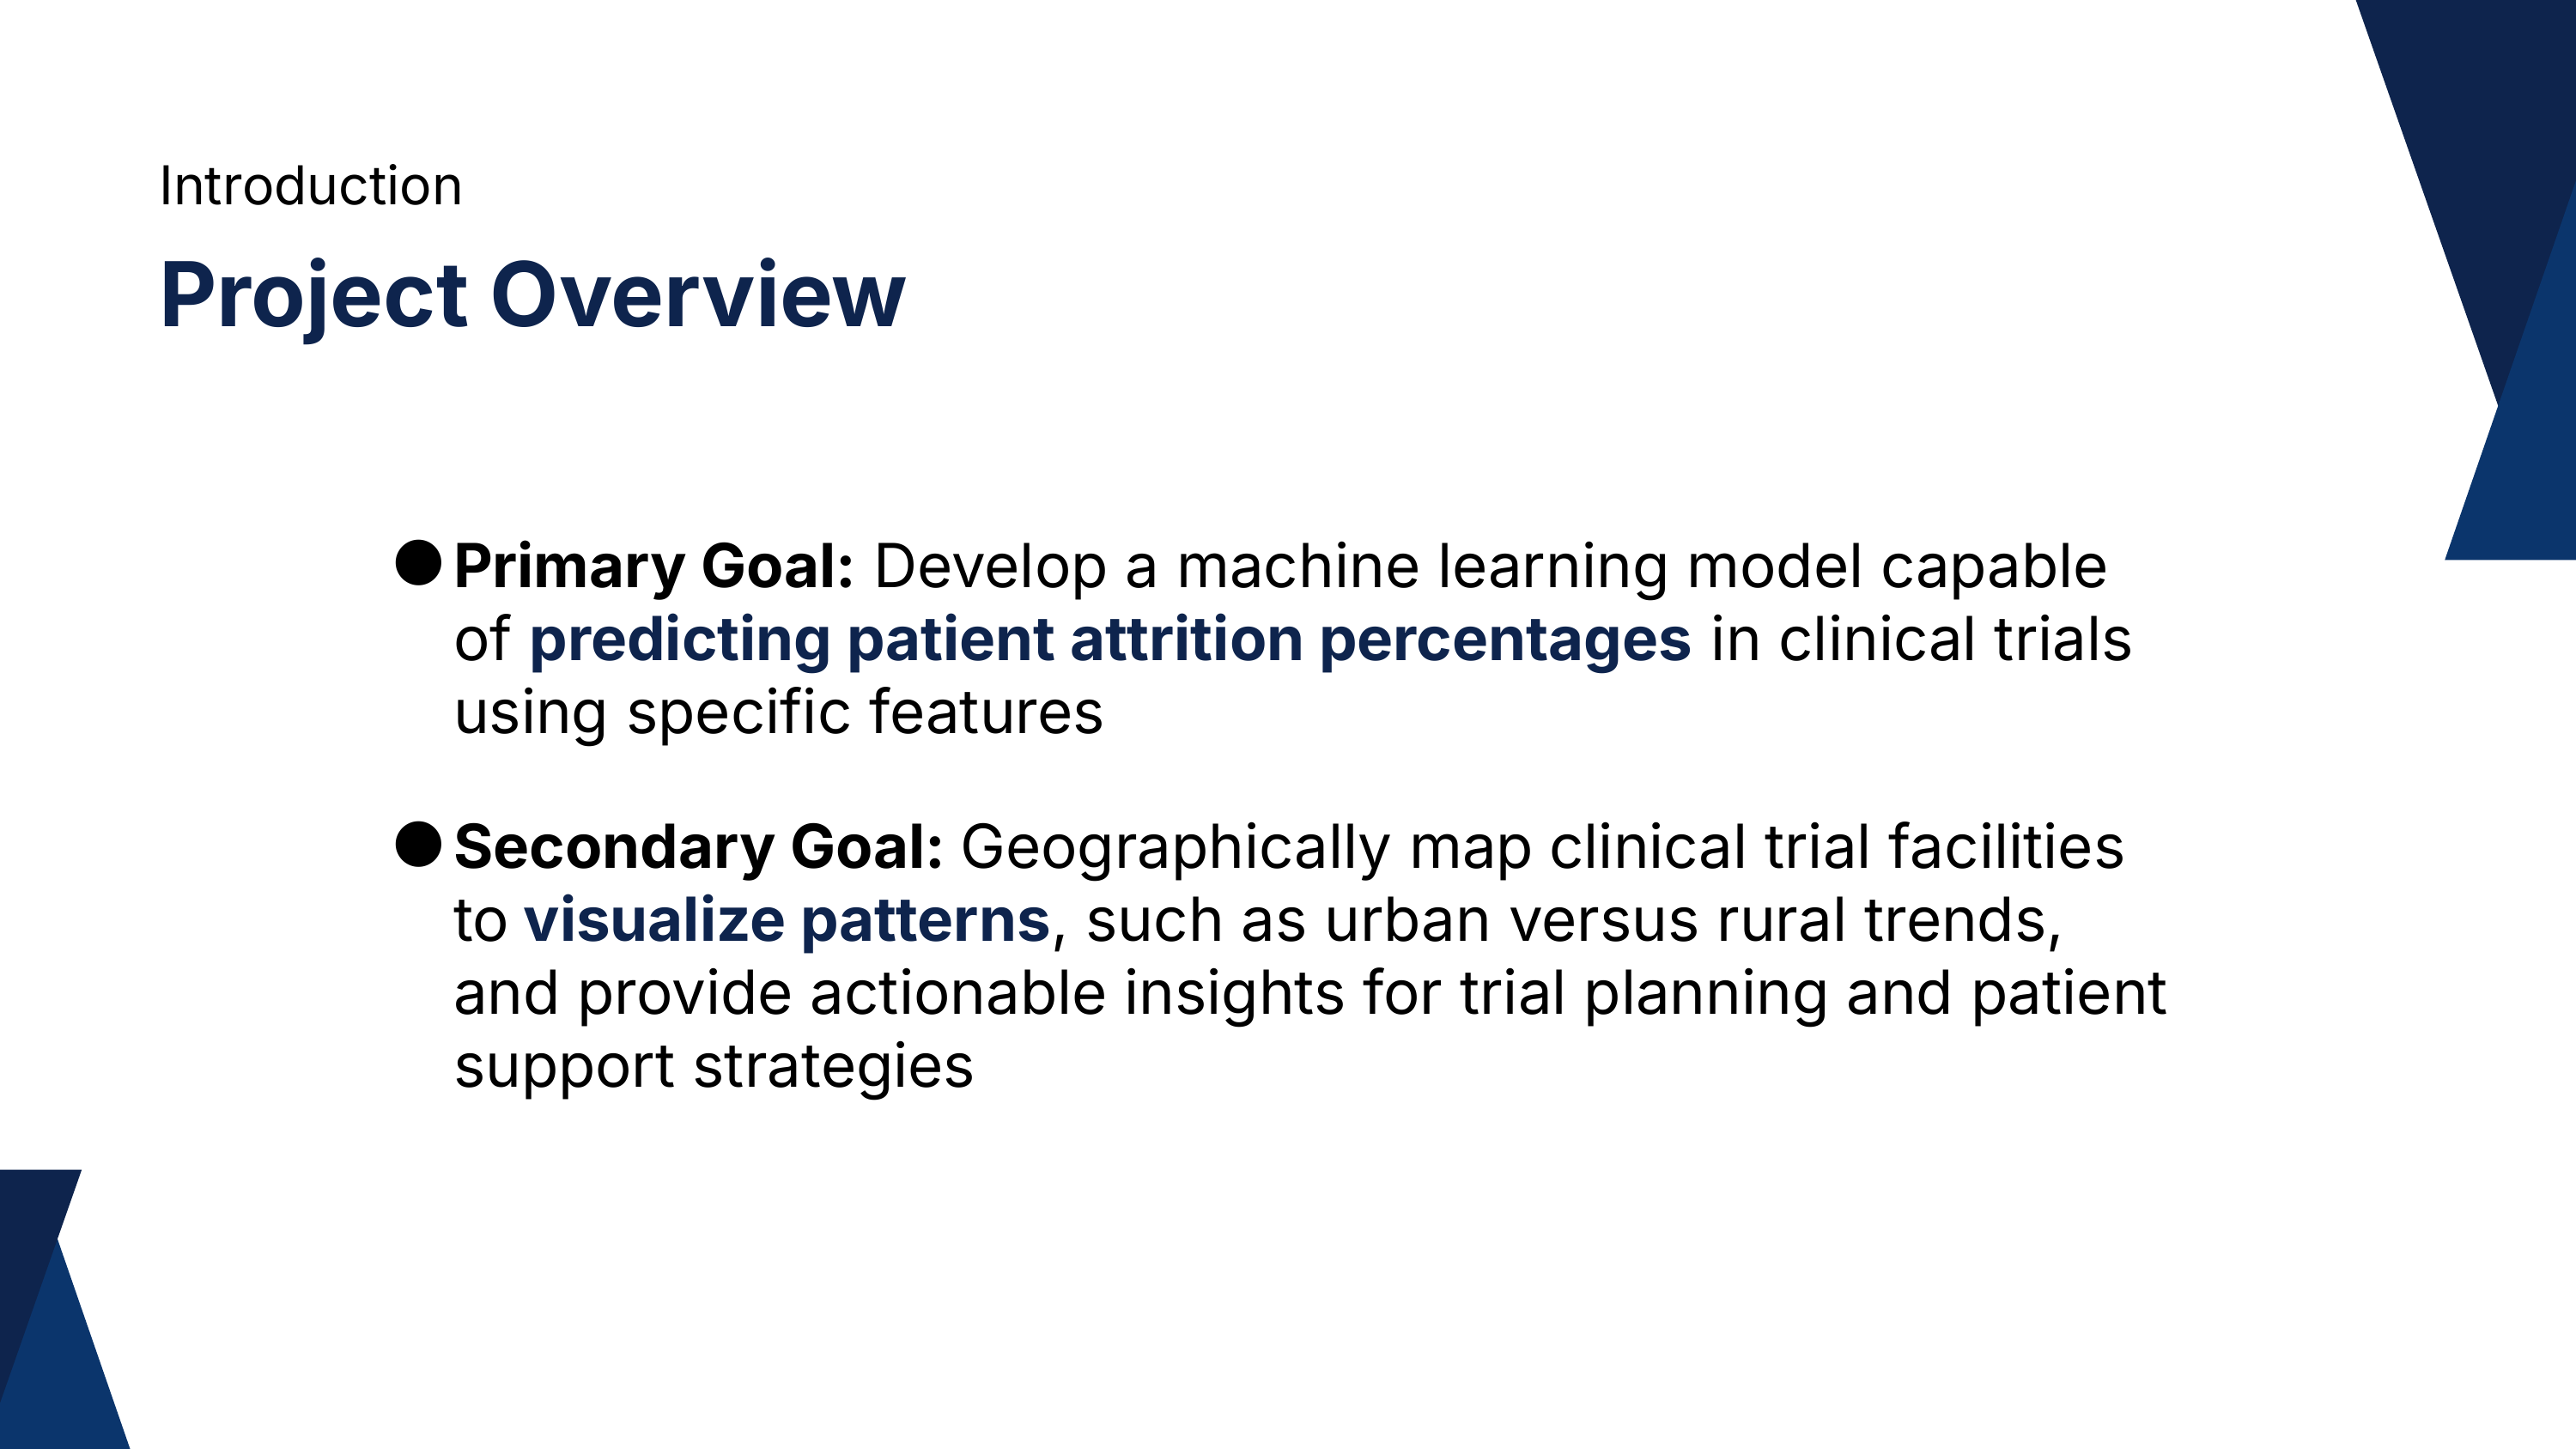

Introduction

Project Overview
Primary Goal: Develop a machine learning model capable of predicting patient attrition percentages in clinical trials using specific features
Secondary Goal: Geographically map clinical trial facilities to visualize patterns, such as urban versus rural trends, and provide actionable insights for trial planning and patient support strategies